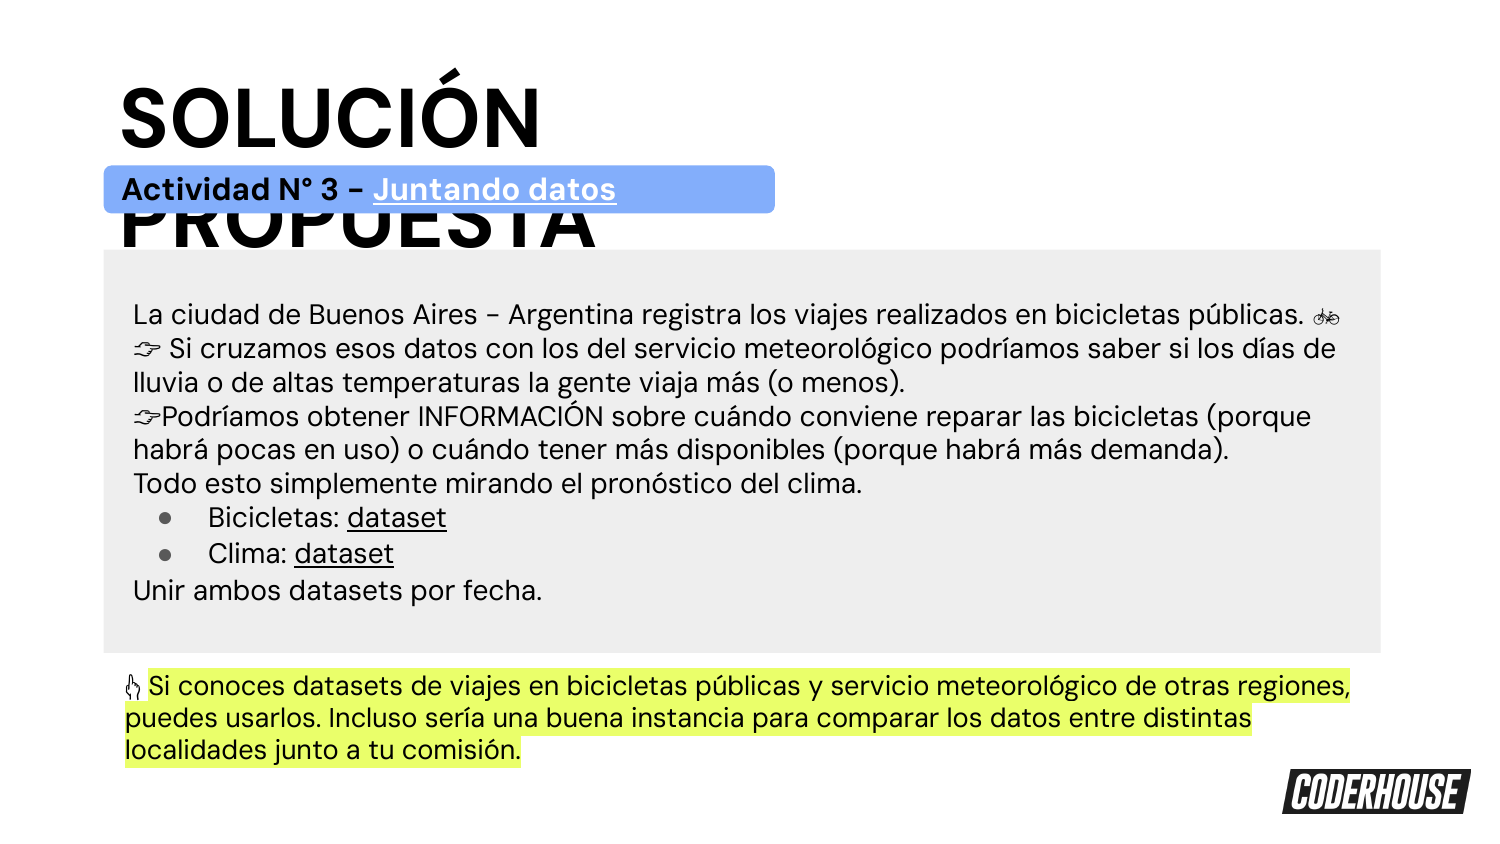

SOLUCIÓN PROPUESTA
Actividad N° 3 - Juntando datos
La ciudad de Buenos Aires - Argentina registra los viajes realizados en bicicletas públicas. 🚲
👉 Si cruzamos esos datos con los del servicio meteorológico podríamos saber si los días de lluvia o de altas temperaturas la gente viaja más (o menos).
👉Podríamos obtener INFORMACIÓN sobre cuándo conviene reparar las bicicletas (porque habrá pocas en uso) o cuándo tener más disponibles (porque habrá más demanda).
Todo esto simplemente mirando el pronóstico del clima.
Bicicletas: dataset
Clima: dataset
Unir ambos datasets por fecha.

👆 Si conoces datasets de viajes en bicicletas públicas y servicio meteorológico de otras regiones, puedes usarlos. Incluso sería una buena instancia para comparar los datos entre distintas localidades junto a tu comisión.